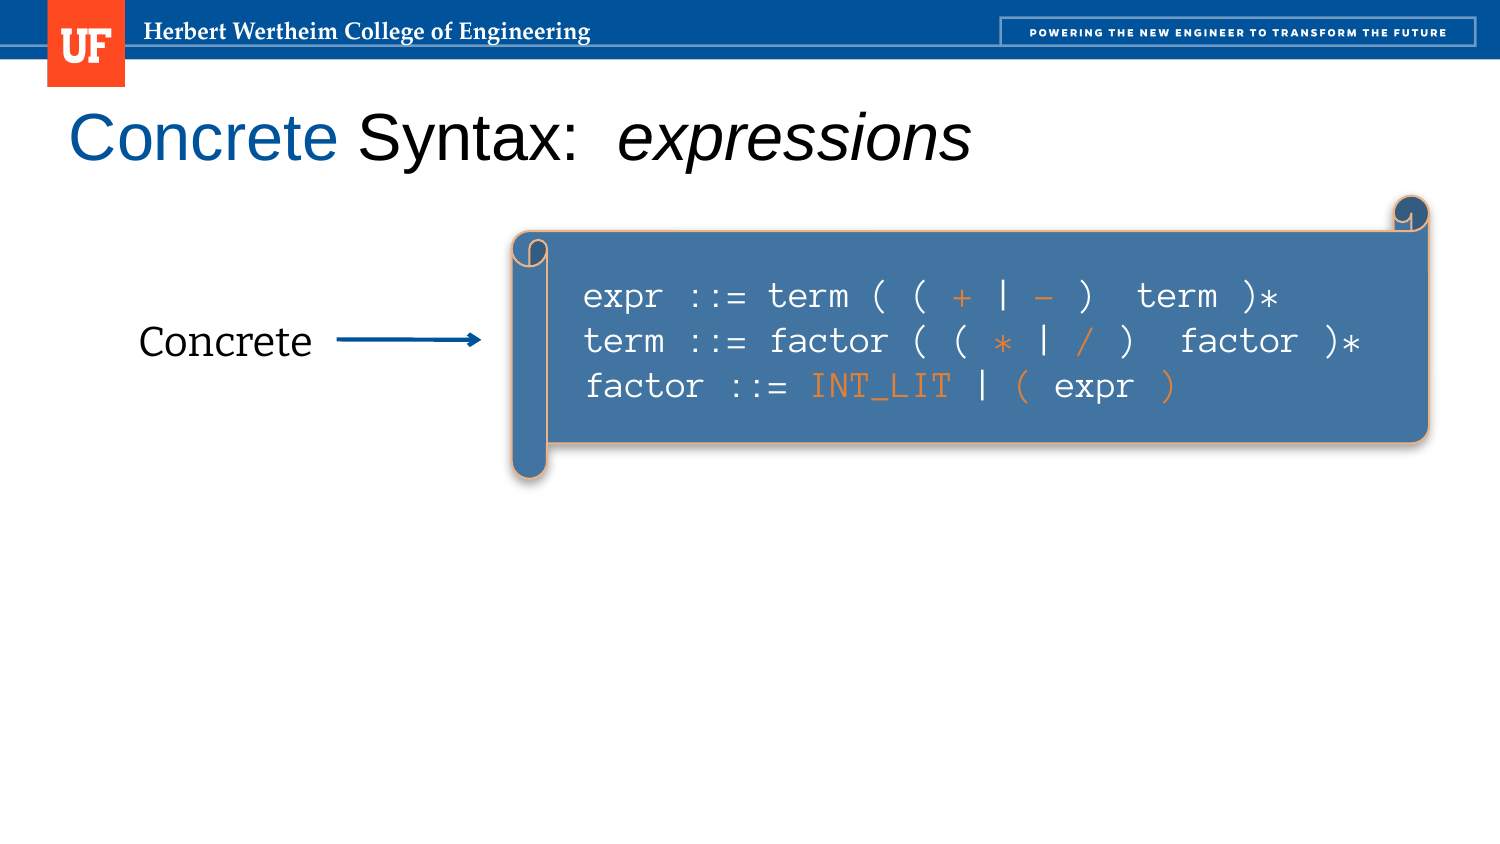

# Concrete Syntax:  expressions
expr ::= term ( ( + | - )  term )*
term ::= factor ( ( * | / )  factor )*
factor ::= INT_LIT | ( expr )
Concrete